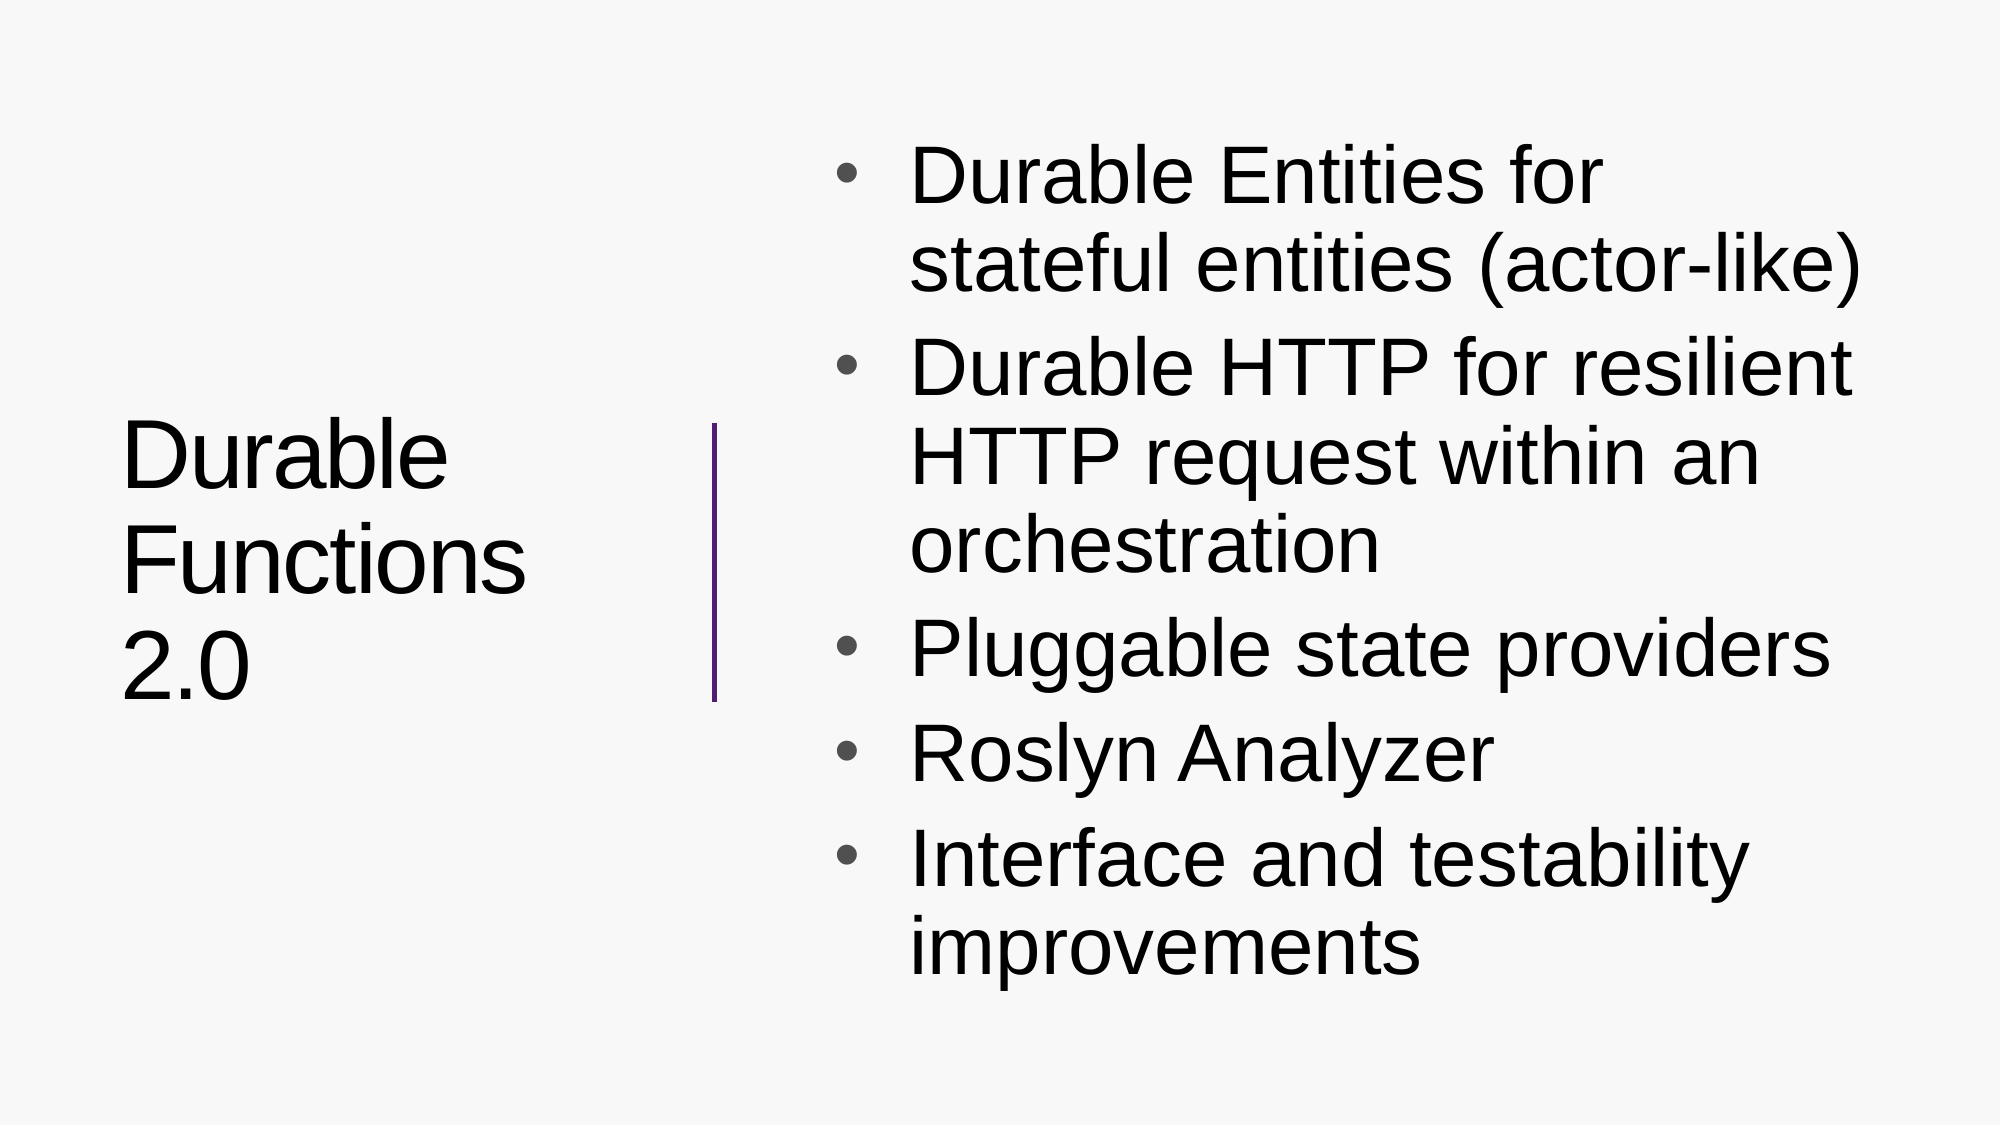

# Durable Functions 2.0
Durable Entities for stateful entities (actor-like)
Durable HTTP for resilient HTTP request within an orchestration
Pluggable state providers
Roslyn Analyzer
Interface and testability improvements